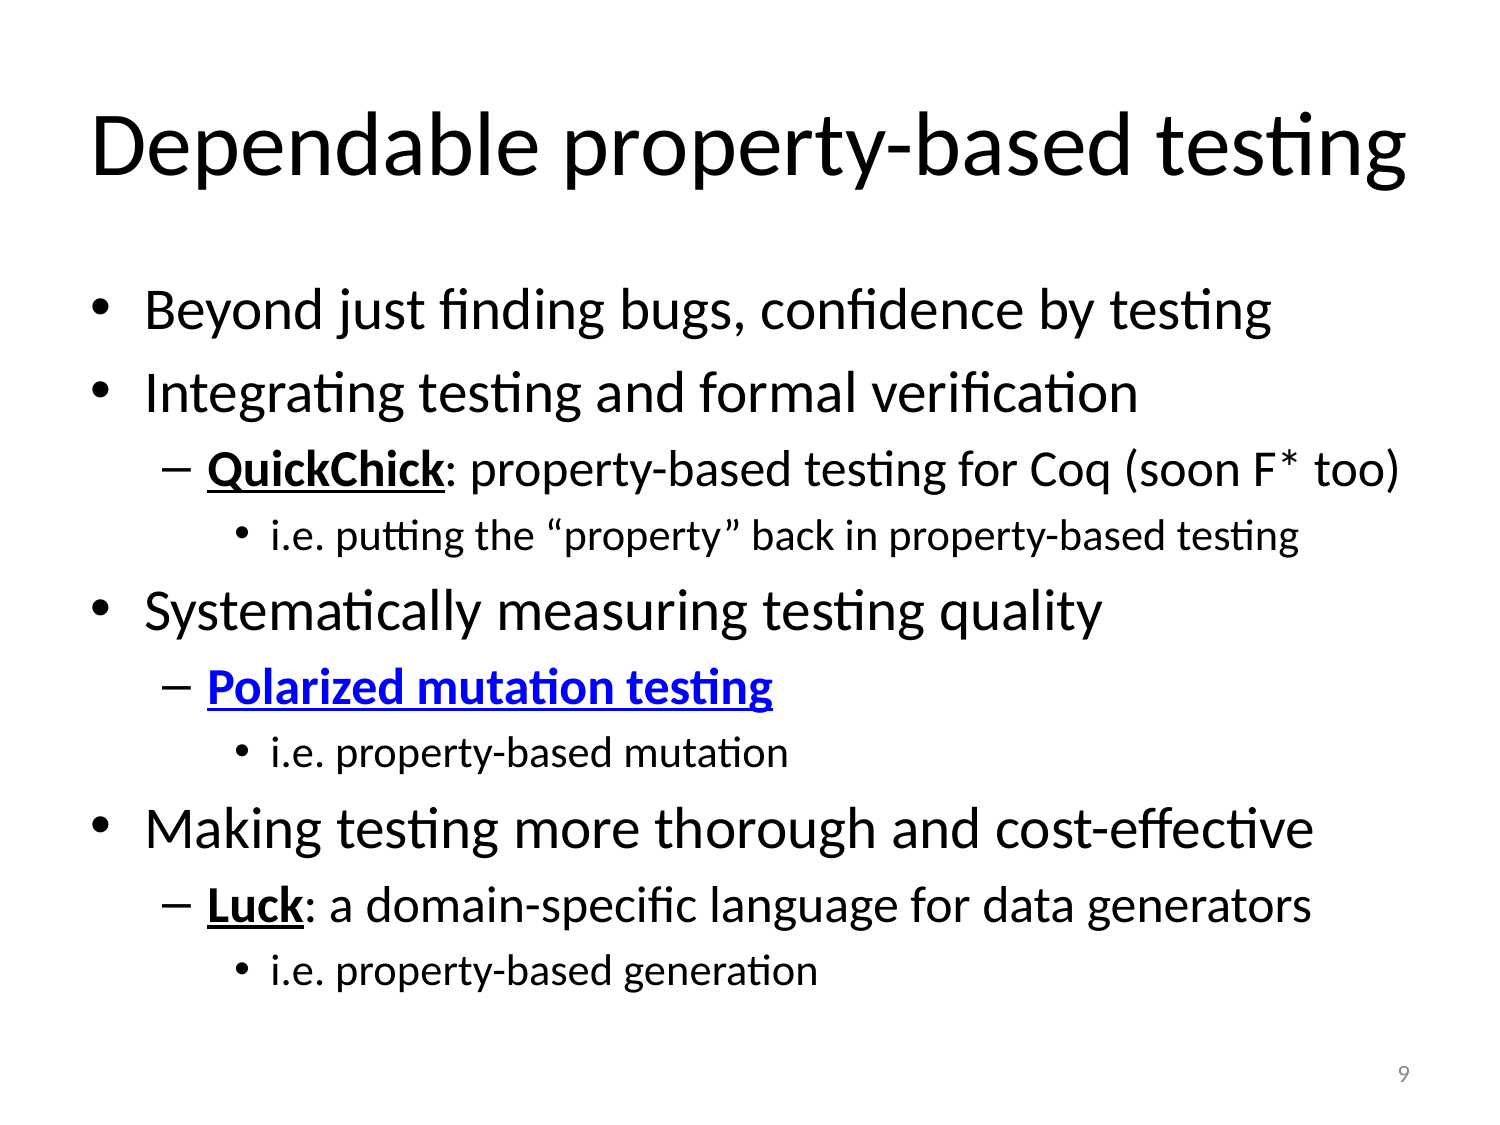

# Dependable property-based testing
Beyond just finding bugs, confidence by testing
Integrating testing and formal verification
QuickChick: property-based testing for Coq (soon F* too)
i.e. putting the “property” back in property-based testing
Systematically measuring testing quality
Polarized mutation testing
i.e. property-based mutation
Making testing more thorough and cost-effective
Luck: a domain-specific language for data generators
i.e. property-based generation
9